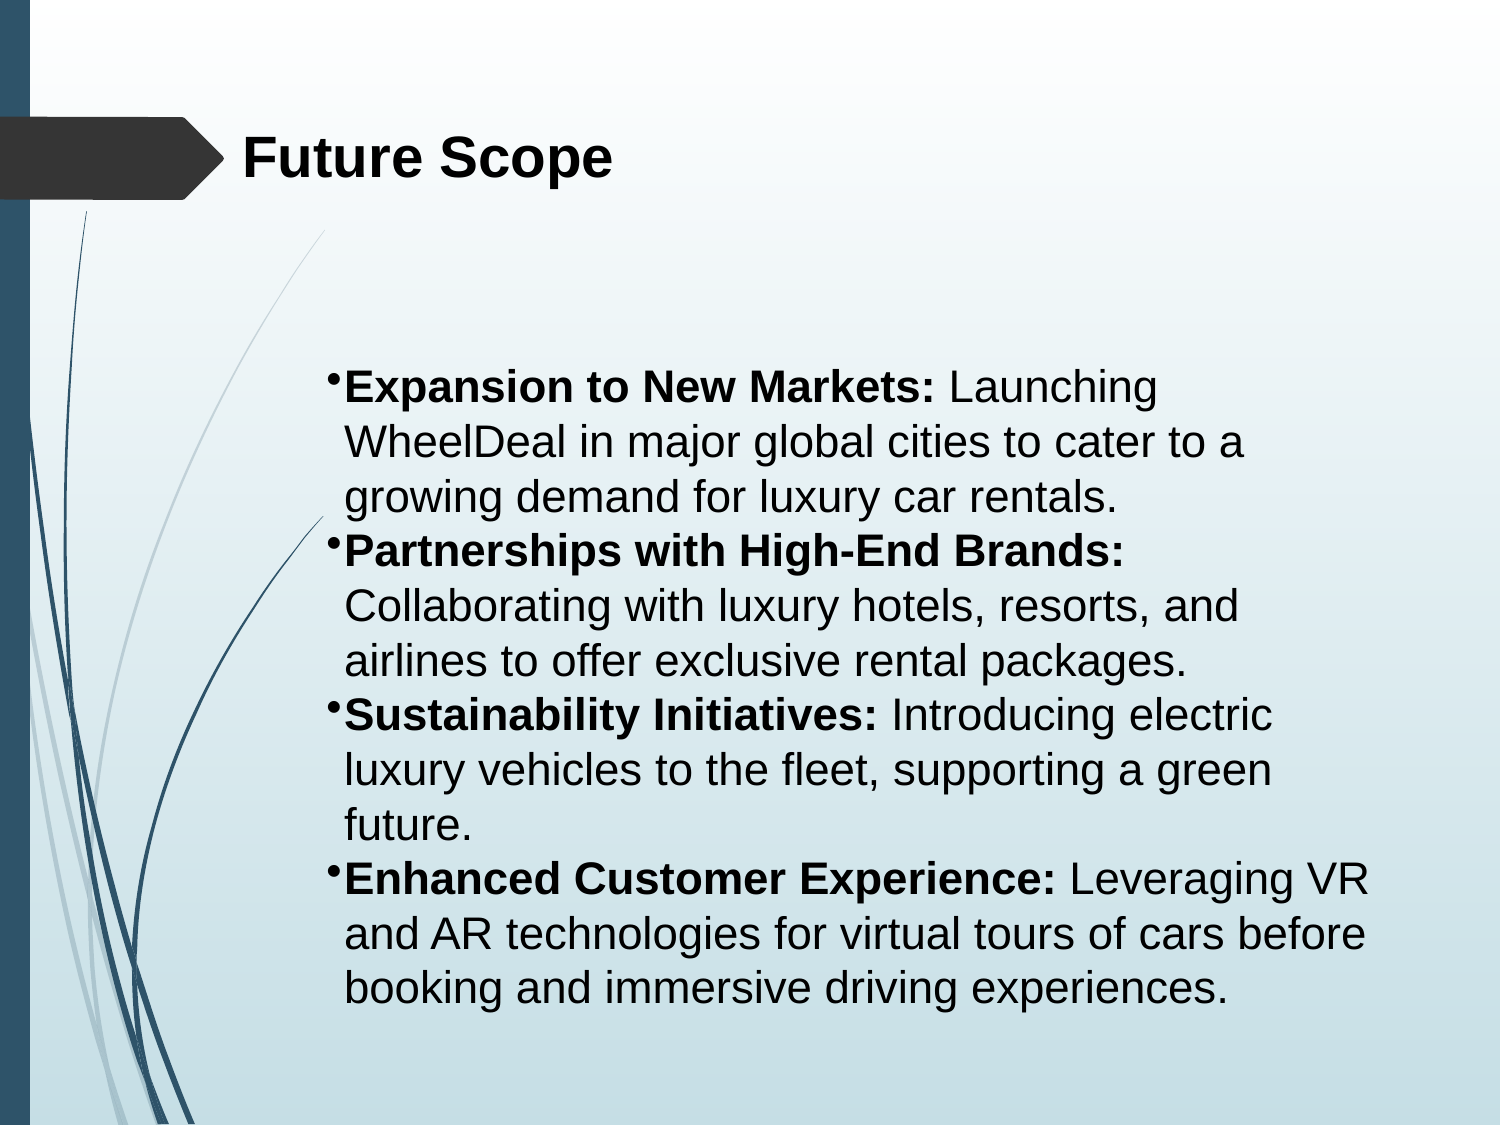

# Future Scope
Expansion to New Markets: Launching WheelDeal in major global cities to cater to a growing demand for luxury car rentals.
Partnerships with High-End Brands: Collaborating with luxury hotels, resorts, and airlines to offer exclusive rental packages.
Sustainability Initiatives: Introducing electric luxury vehicles to the fleet, supporting a green future.
Enhanced Customer Experience: Leveraging VR and AR technologies for virtual tours of cars before booking and immersive driving experiences.